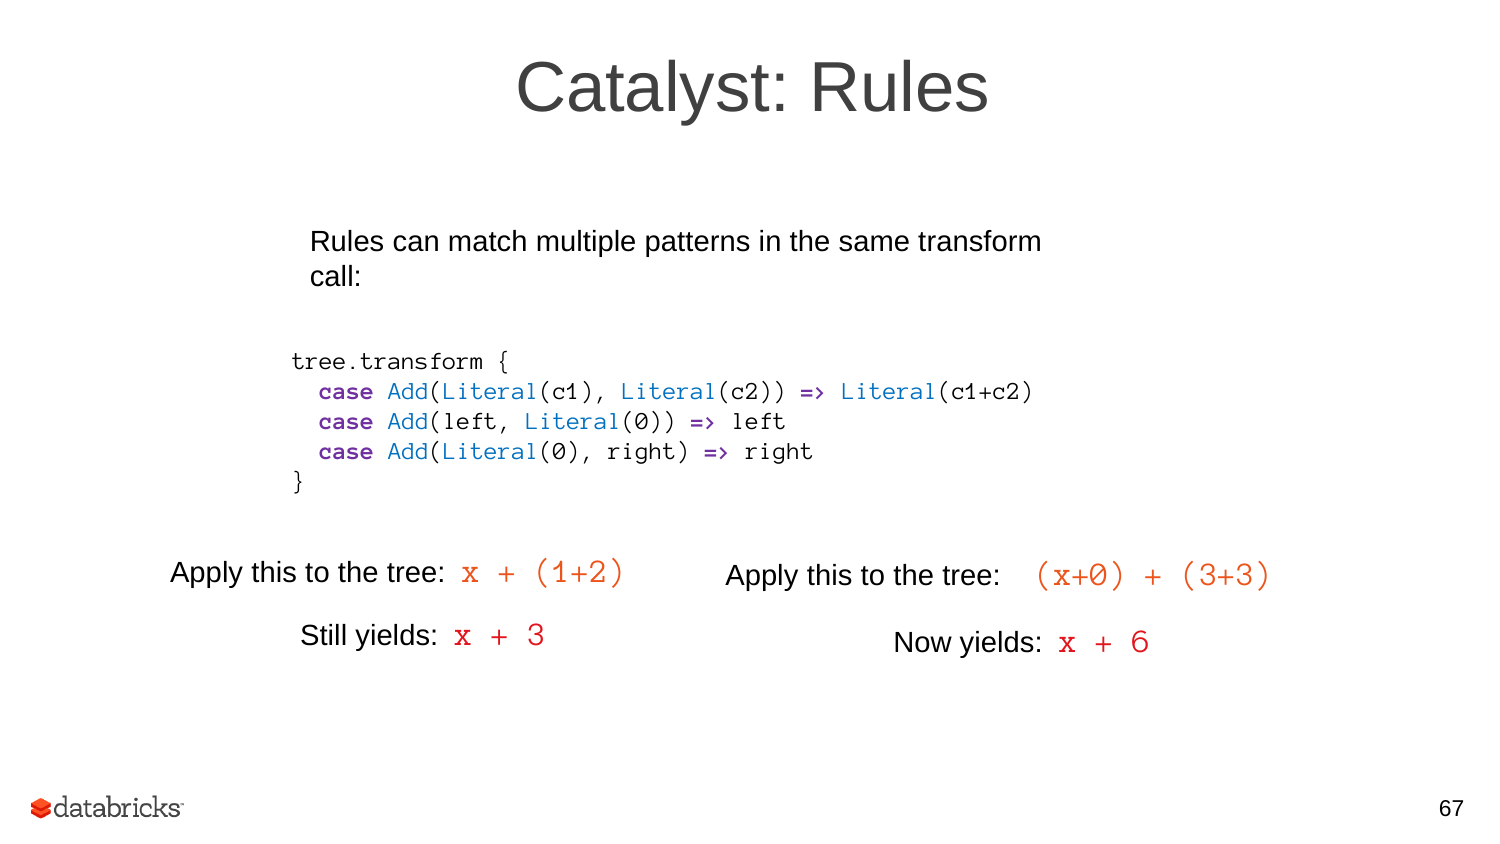

Catalyst: Rules
Rules can match multiple patterns in the same transform call:
tree.transform {
  case Add(Literal(c1), Literal(c2)) => Literal(c1+c2)
  case Add(left, Literal(0)) => left
  case Add(Literal(0), right) => right
}
Apply this to the tree:  x + (1+2)
Apply this to the tree:   (x+0) + (3+3)
Still yields:  x + 3
Now yields:  x + 6
67